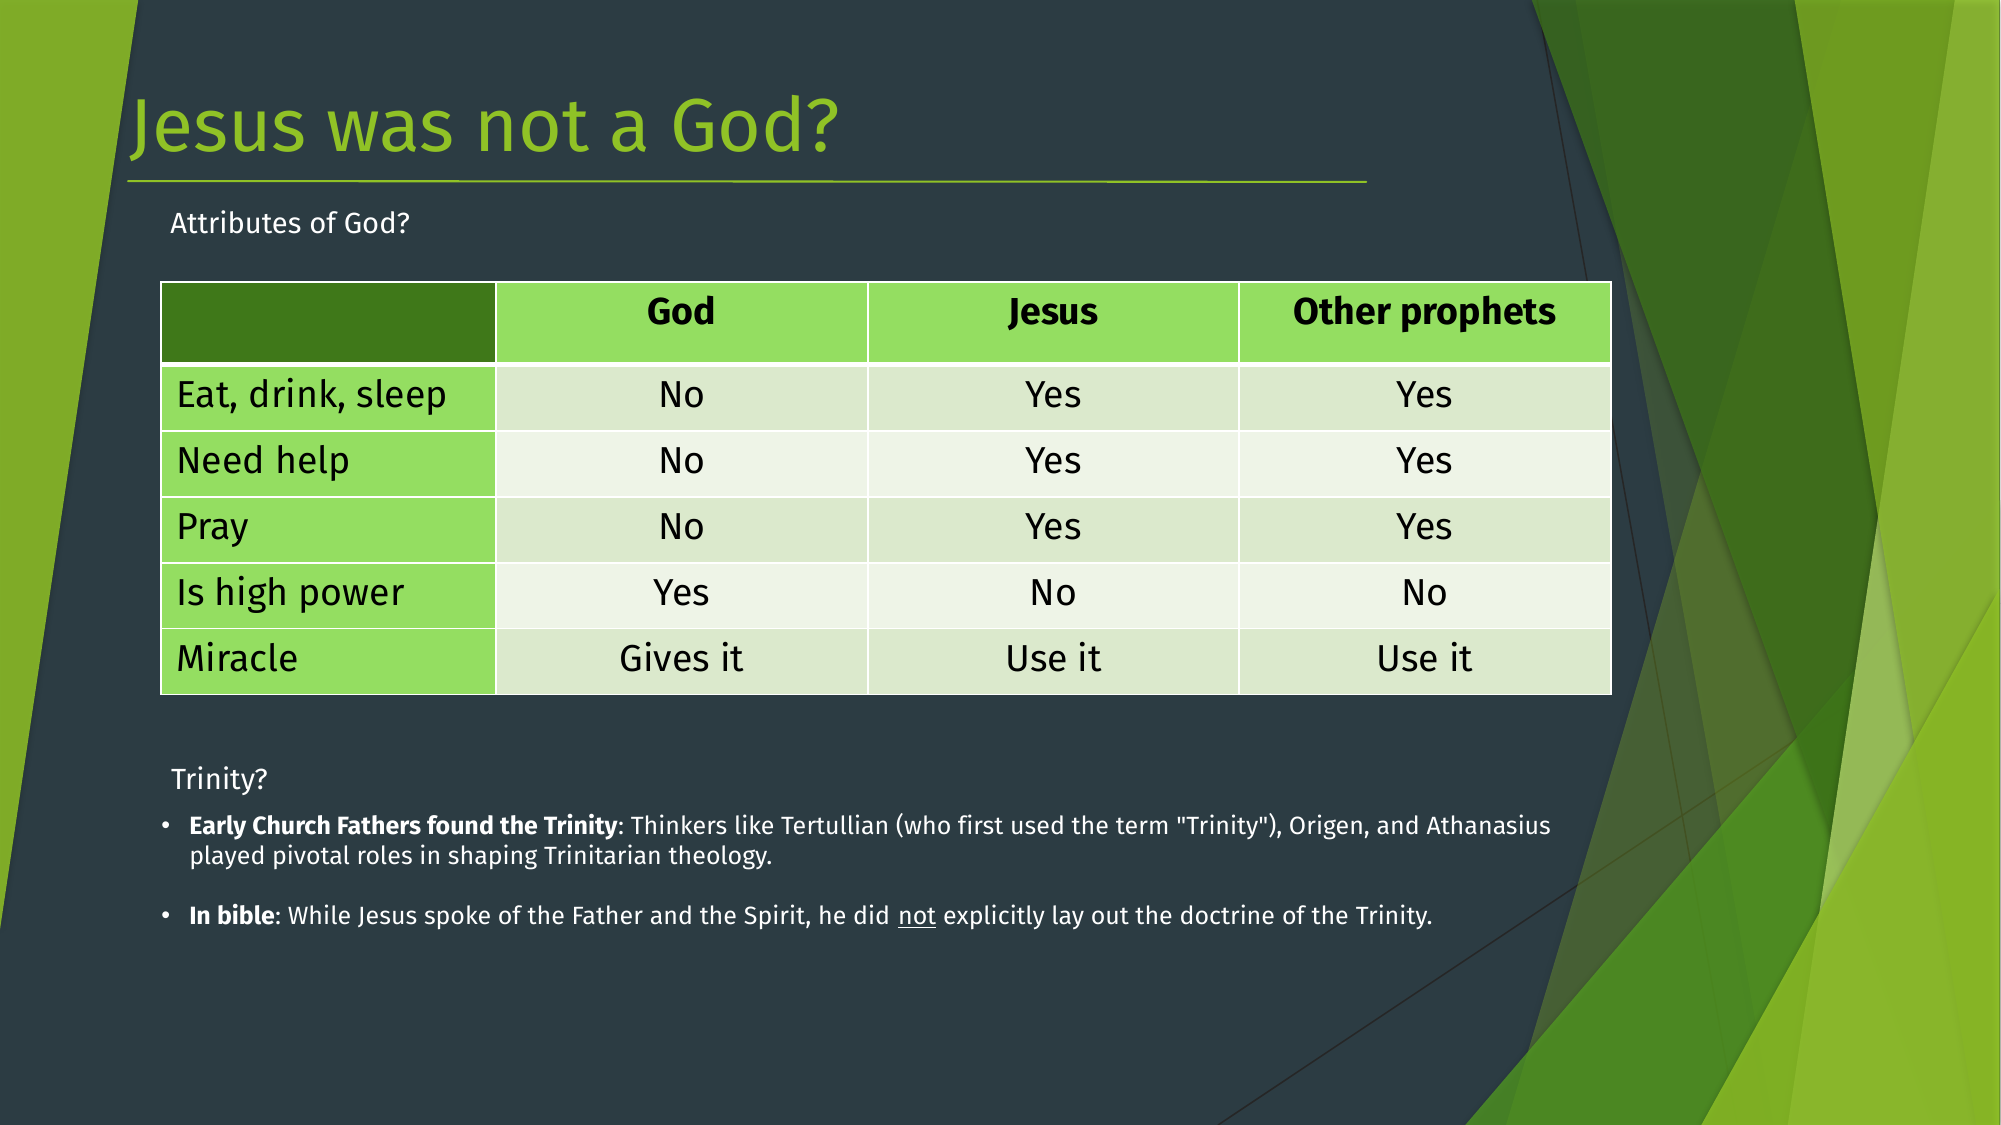

# Jesus was not a God?
Attributes of God?
|  | God | Jesus | Other prophets |
| --- | --- | --- | --- |
| Eat, drink, sleep | No | Yes | Yes |
| Need help | No | Yes | Yes |
| Pray | No | Yes | Yes |
| Is high power | Yes | No | No |
| Miracle | Gives it | Use it | Use it |

Trinity?
Early Church Fathers found the Trinity: Thinkers like Tertullian (who first used the term "Trinity"), Origen, and Athanasius played pivotal roles in shaping Trinitarian theology.
In bible: While Jesus spoke of the Father and the Spirit, he did not explicitly lay out the doctrine of the Trinity.